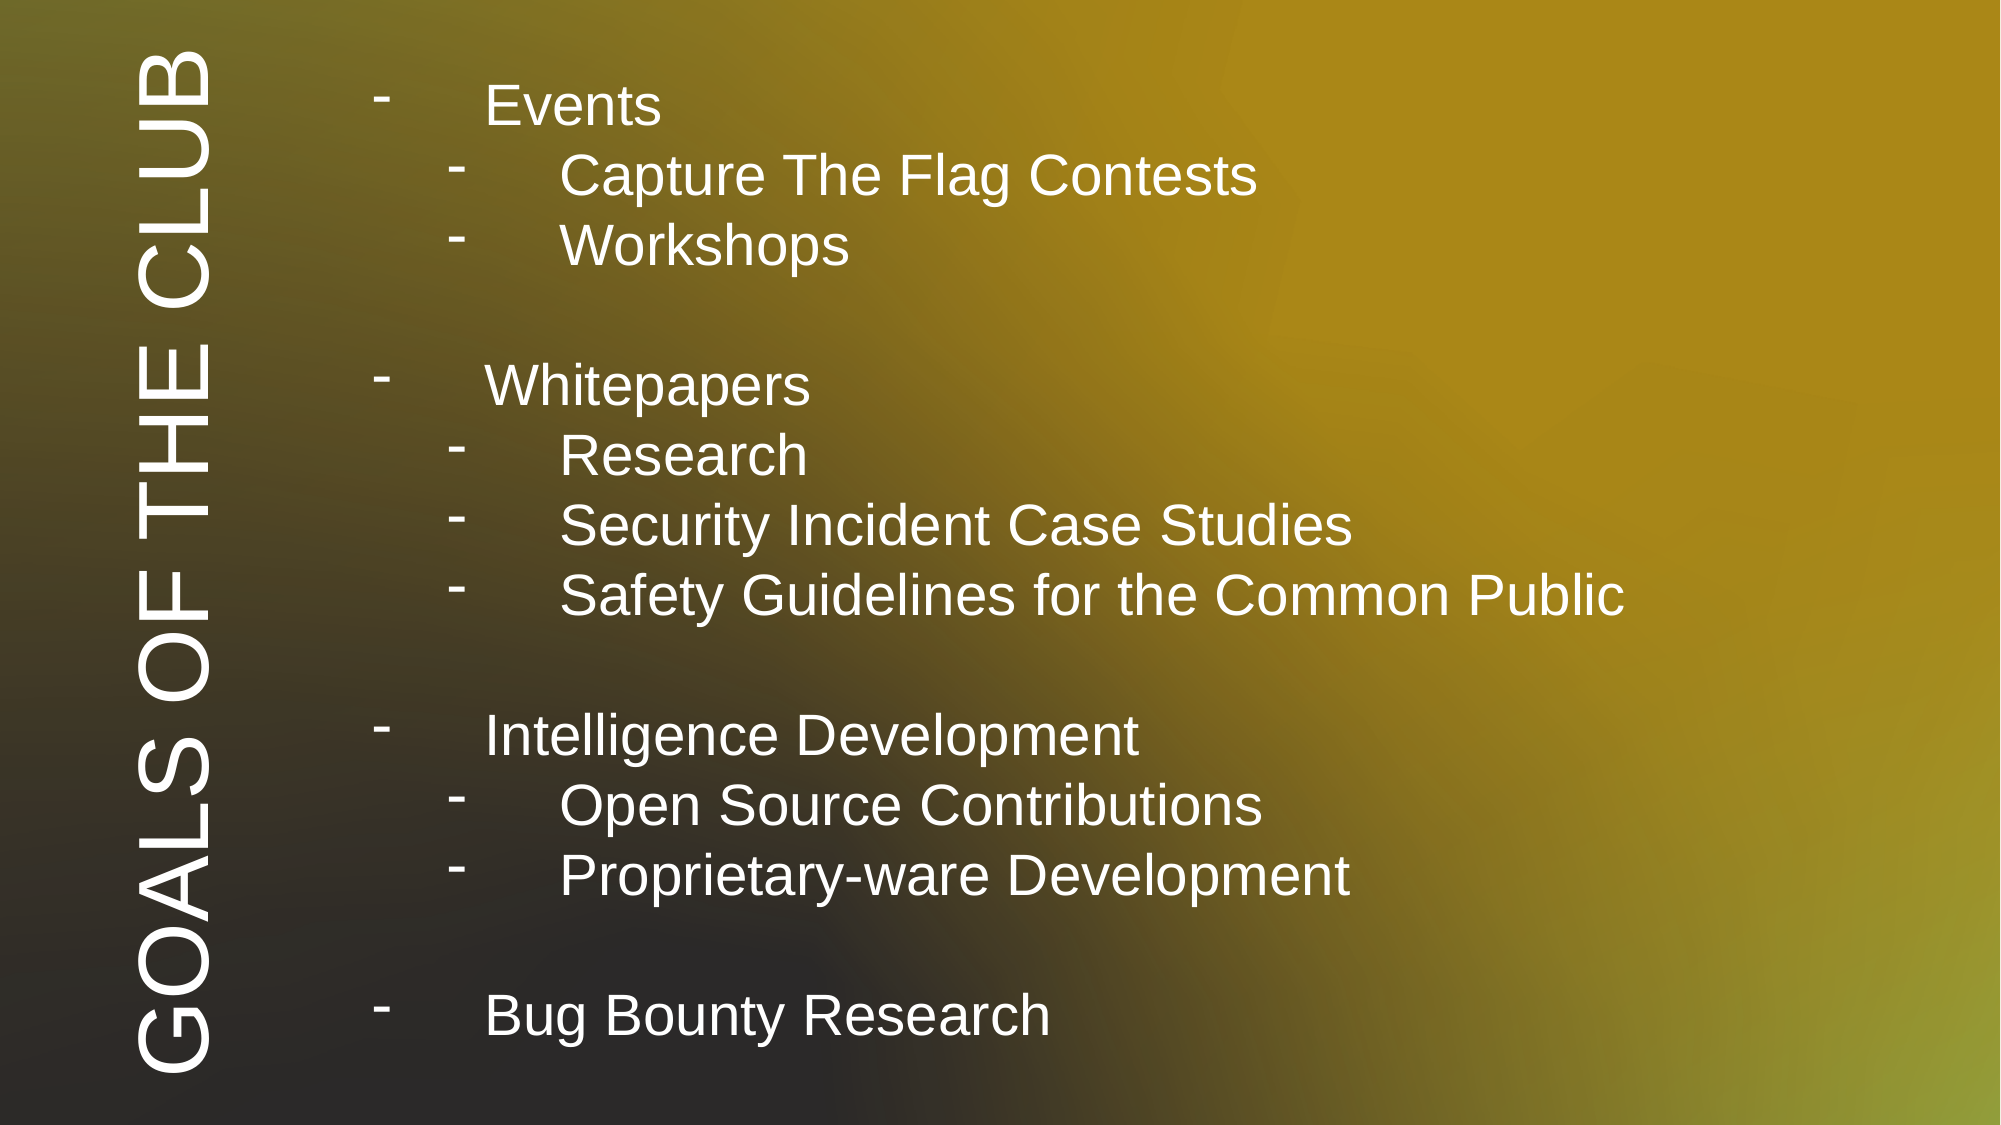

Events
Capture The Flag Contests
Workshops

Whitepapers
Research
Security Incident Case Studies
Safety Guidelines for the Common Public

Intelligence Development
Open Source Contributions
Proprietary-ware Development

Bug Bounty Research
GOALS OF THE CLUB